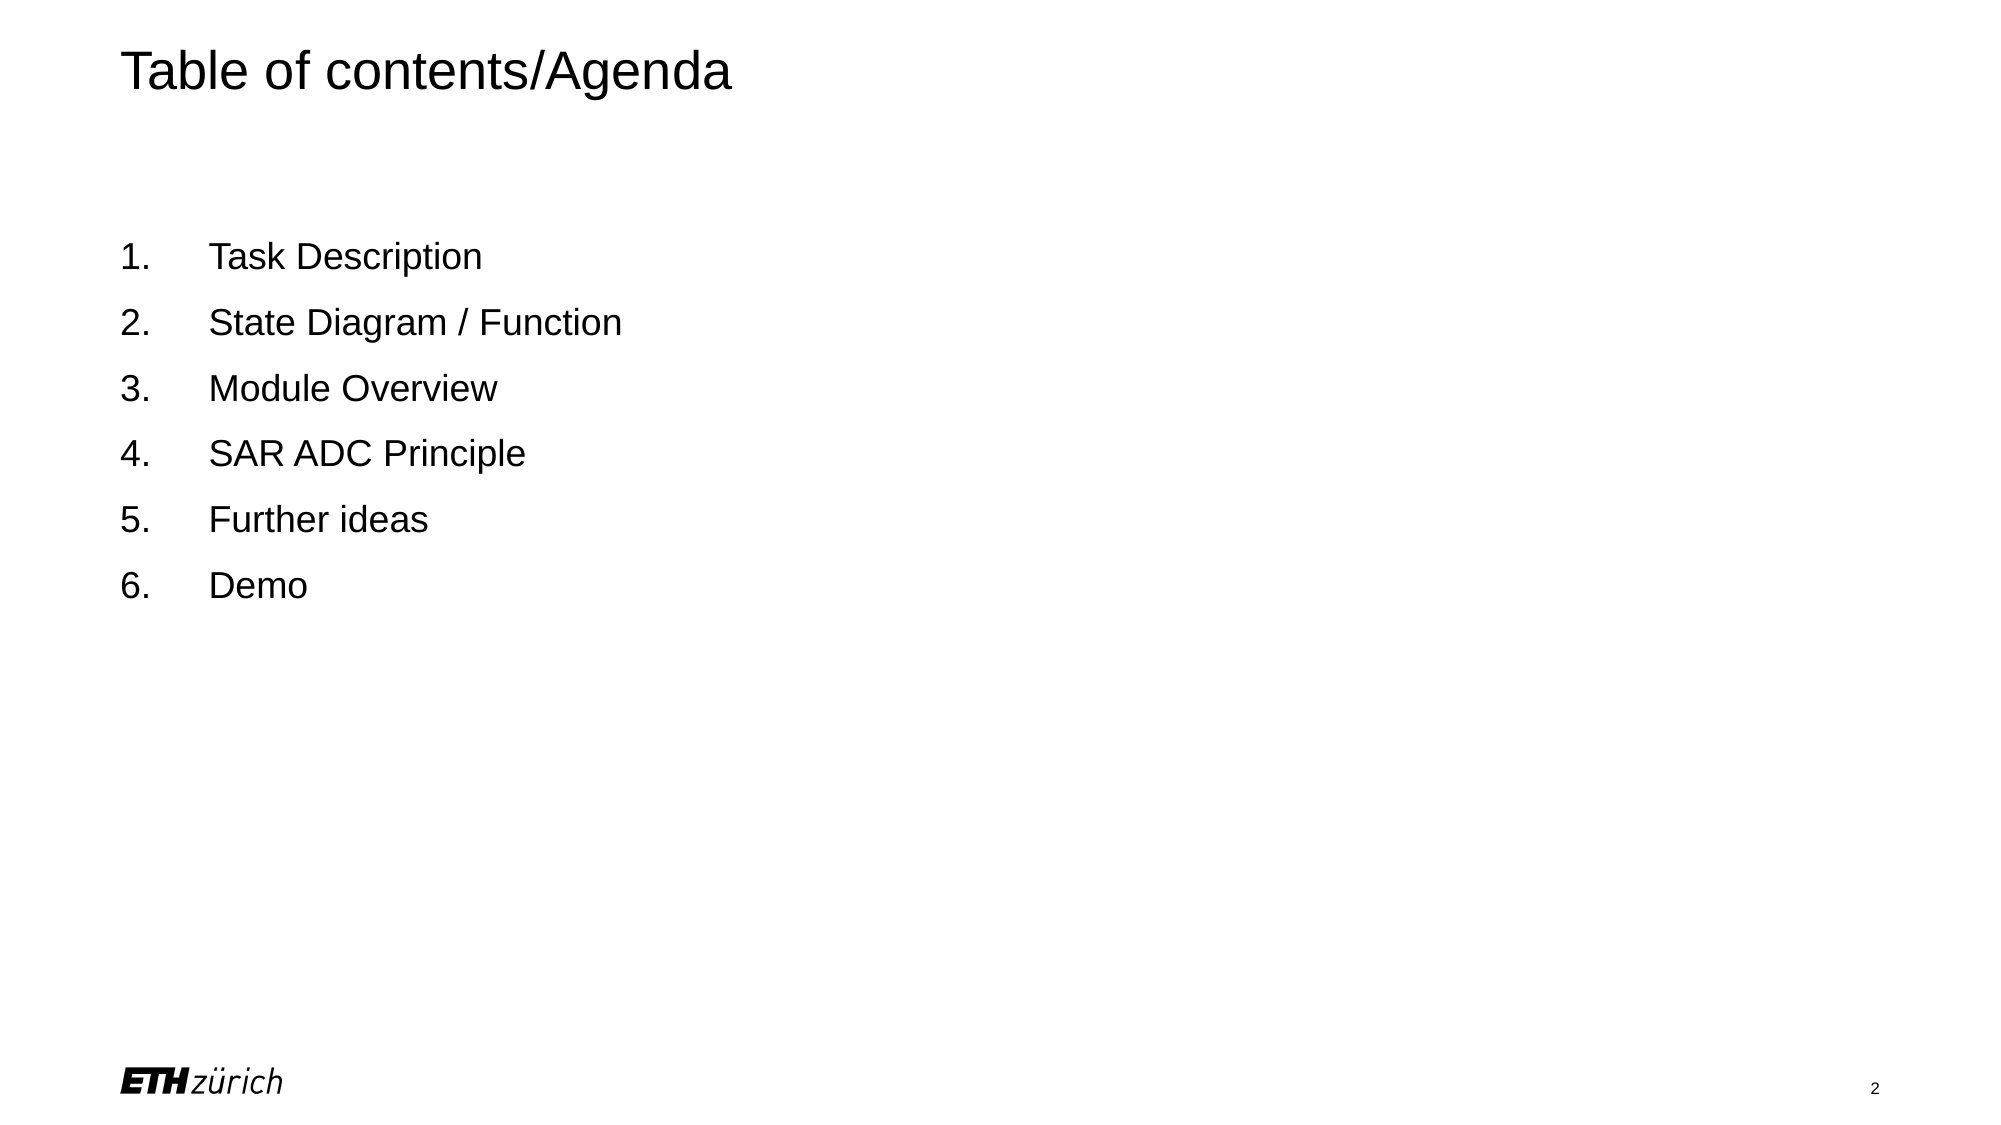

# Table of contents/Agenda
Task Description
State Diagram / Function
Module Overview
SAR ADC Principle
Further ideas
Demo
2